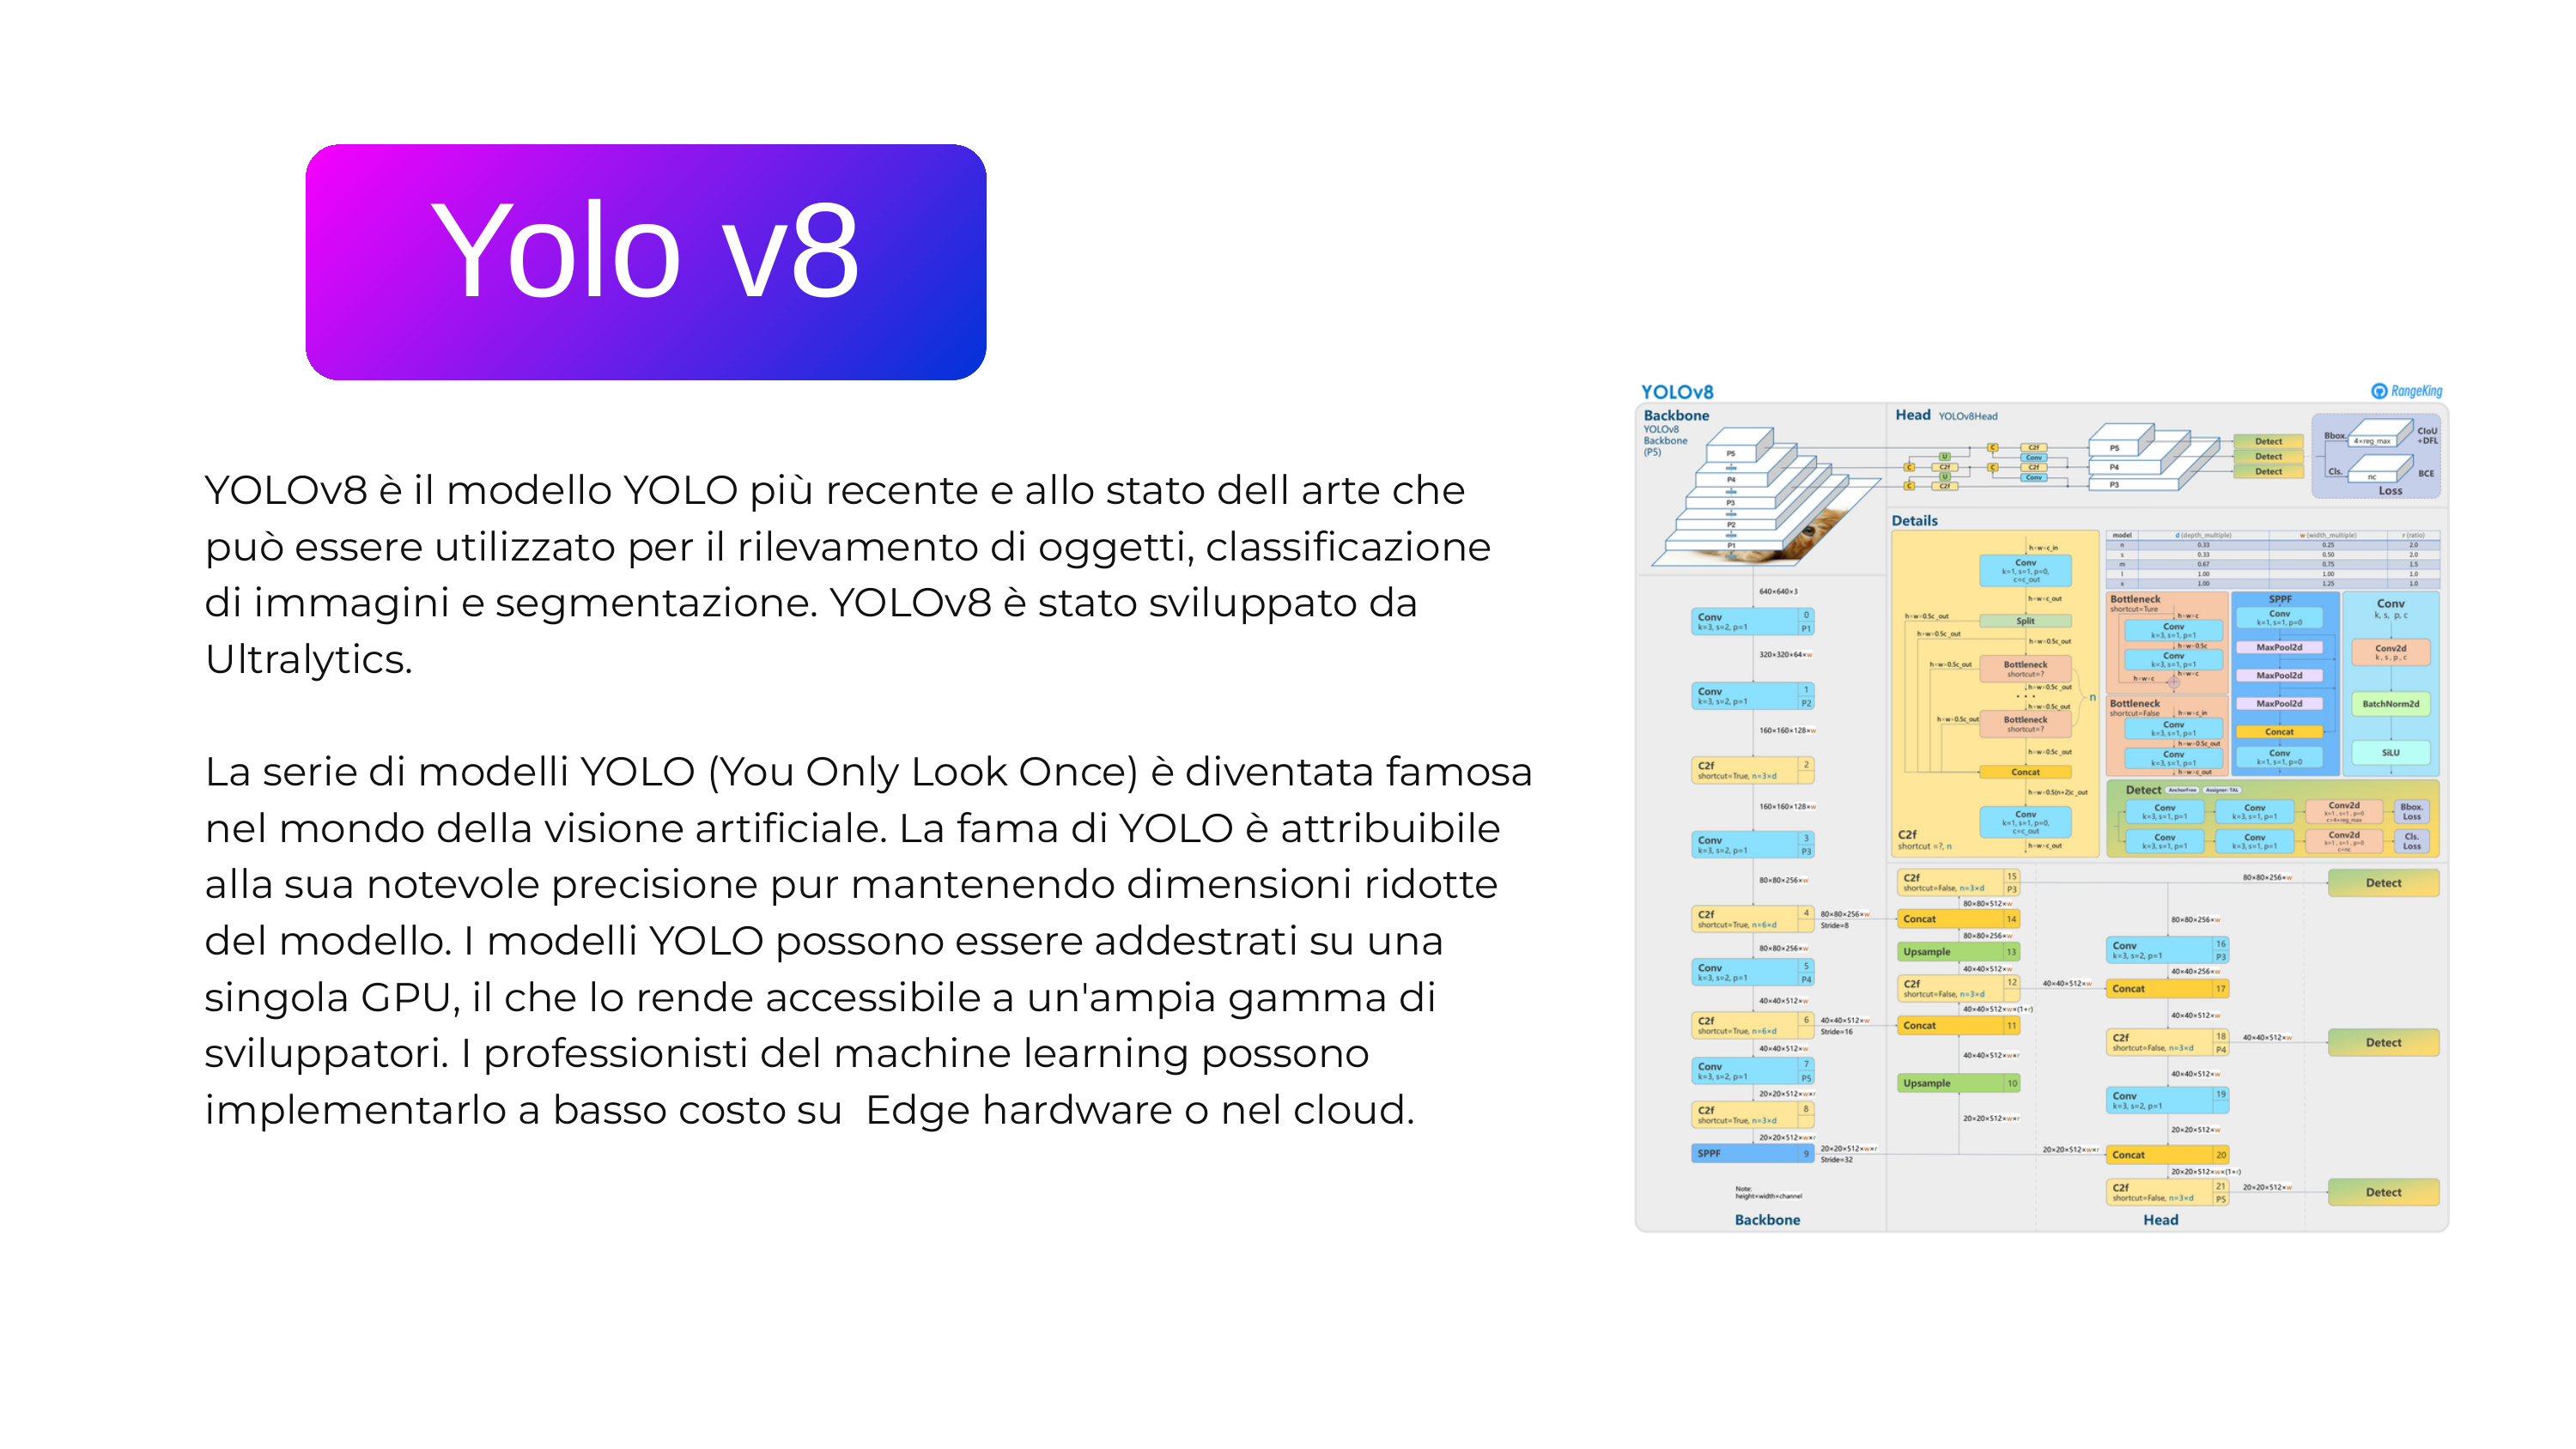

Yolo v8

YOLOv8 è il modello YOLO più recente e allo stato dell arte che può essere utilizzato per il rilevamento di oggetti, classificazione di immagini e segmentazione. YOLOv8 è stato sviluppato da Ultralytics.

La serie di modelli YOLO (You Only Look Once) è diventata famosa nel mondo della visione artificiale. La fama di YOLO è attribuibile alla sua notevole precisione pur mantenendo dimensioni ridotte del modello. I modelli YOLO possono essere addestrati su una singola GPU, il che lo rende accessibile a un'ampia gamma di sviluppatori. I professionisti del machine learning possono implementarlo a basso costo su  Edge hardware o nel cloud.